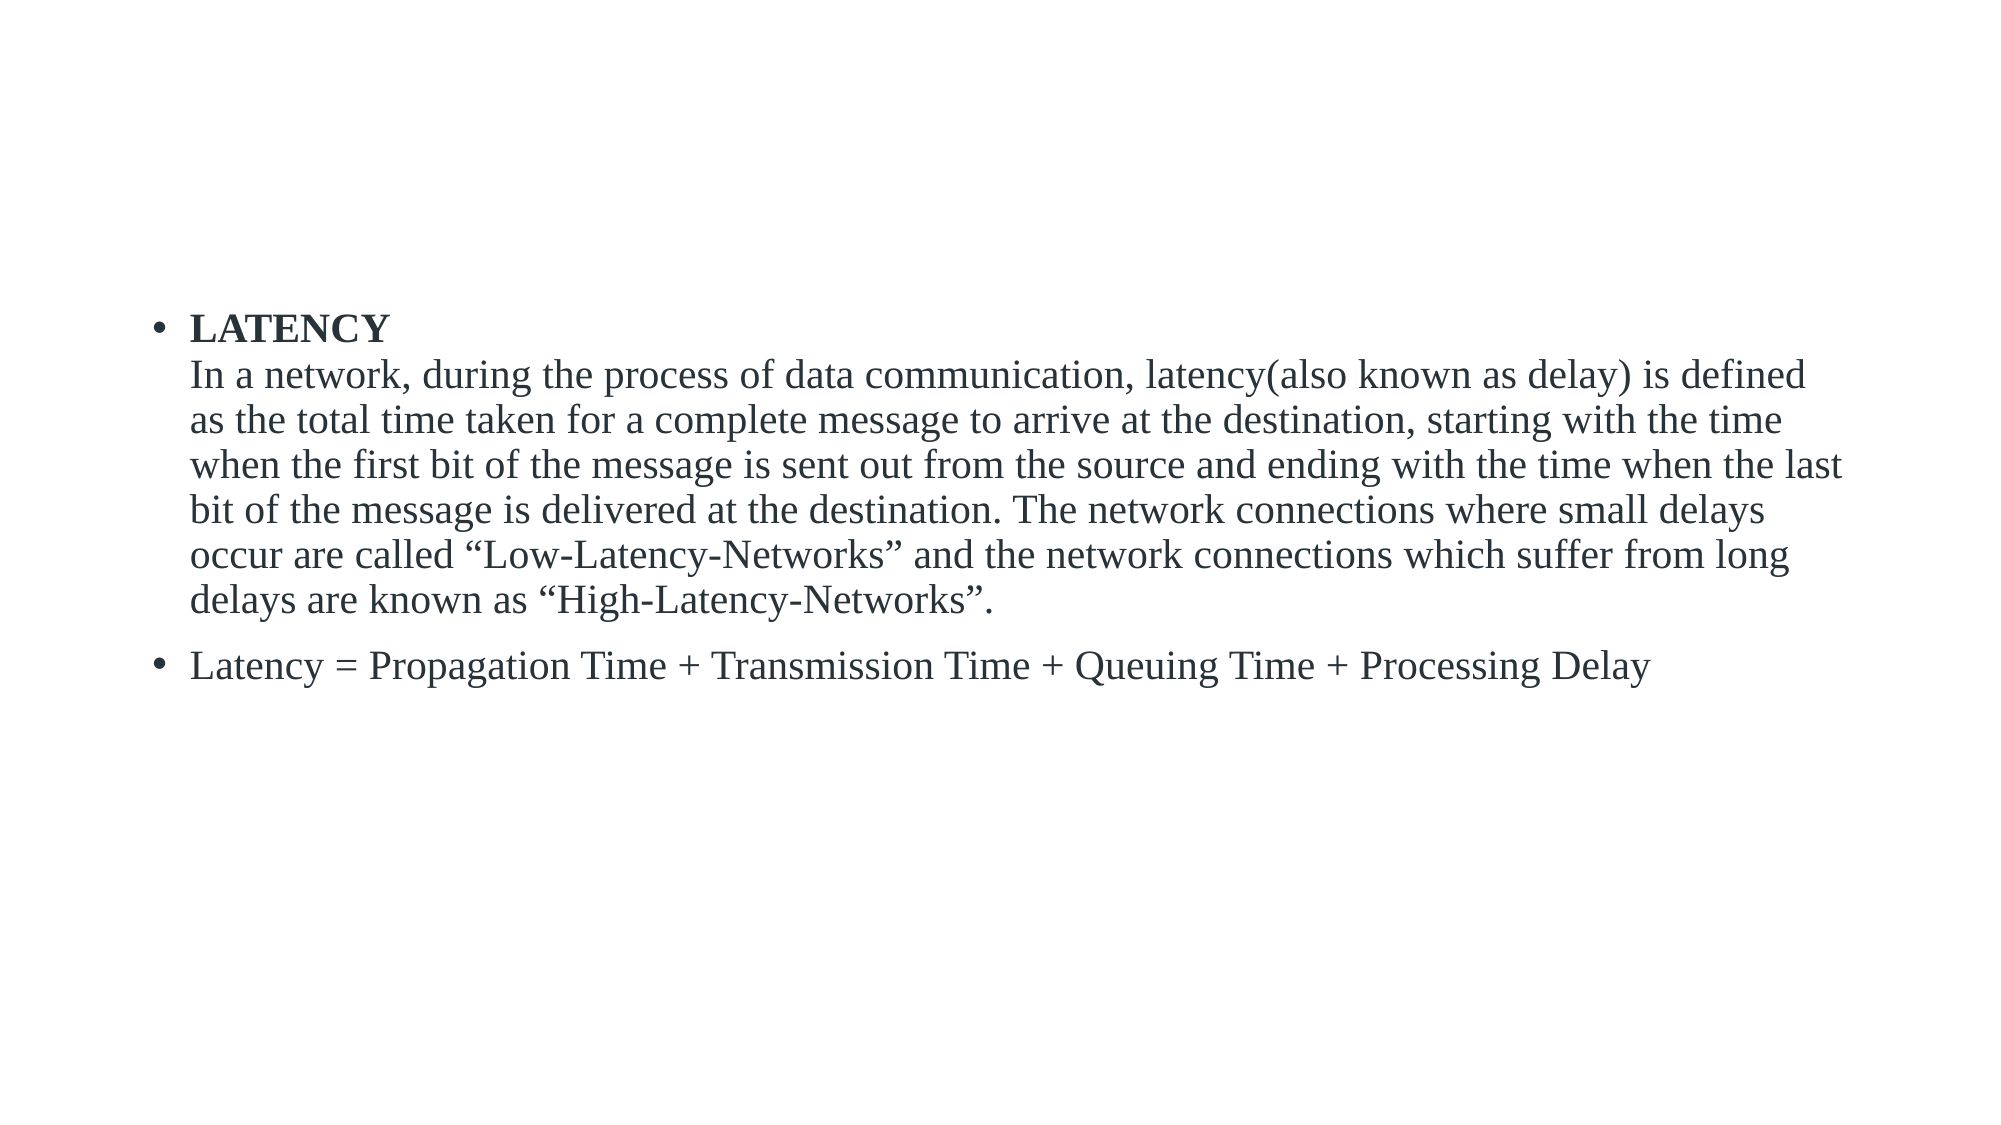

LATENCY 
In a network, during the process of data communication, latency(also known as delay) is defined as the total time taken for a complete message to arrive at the destination, starting with the time when the first bit of the message is sent out from the source and ending with the time when the last bit of the message is delivered at the destination. The network connections where small delays occur are called “Low-Latency-Networks” and the network connections which suffer from long delays are known as “High-Latency-Networks”.
Latency = Propagation Time + Transmission Time + Queuing Time + Processing Delay